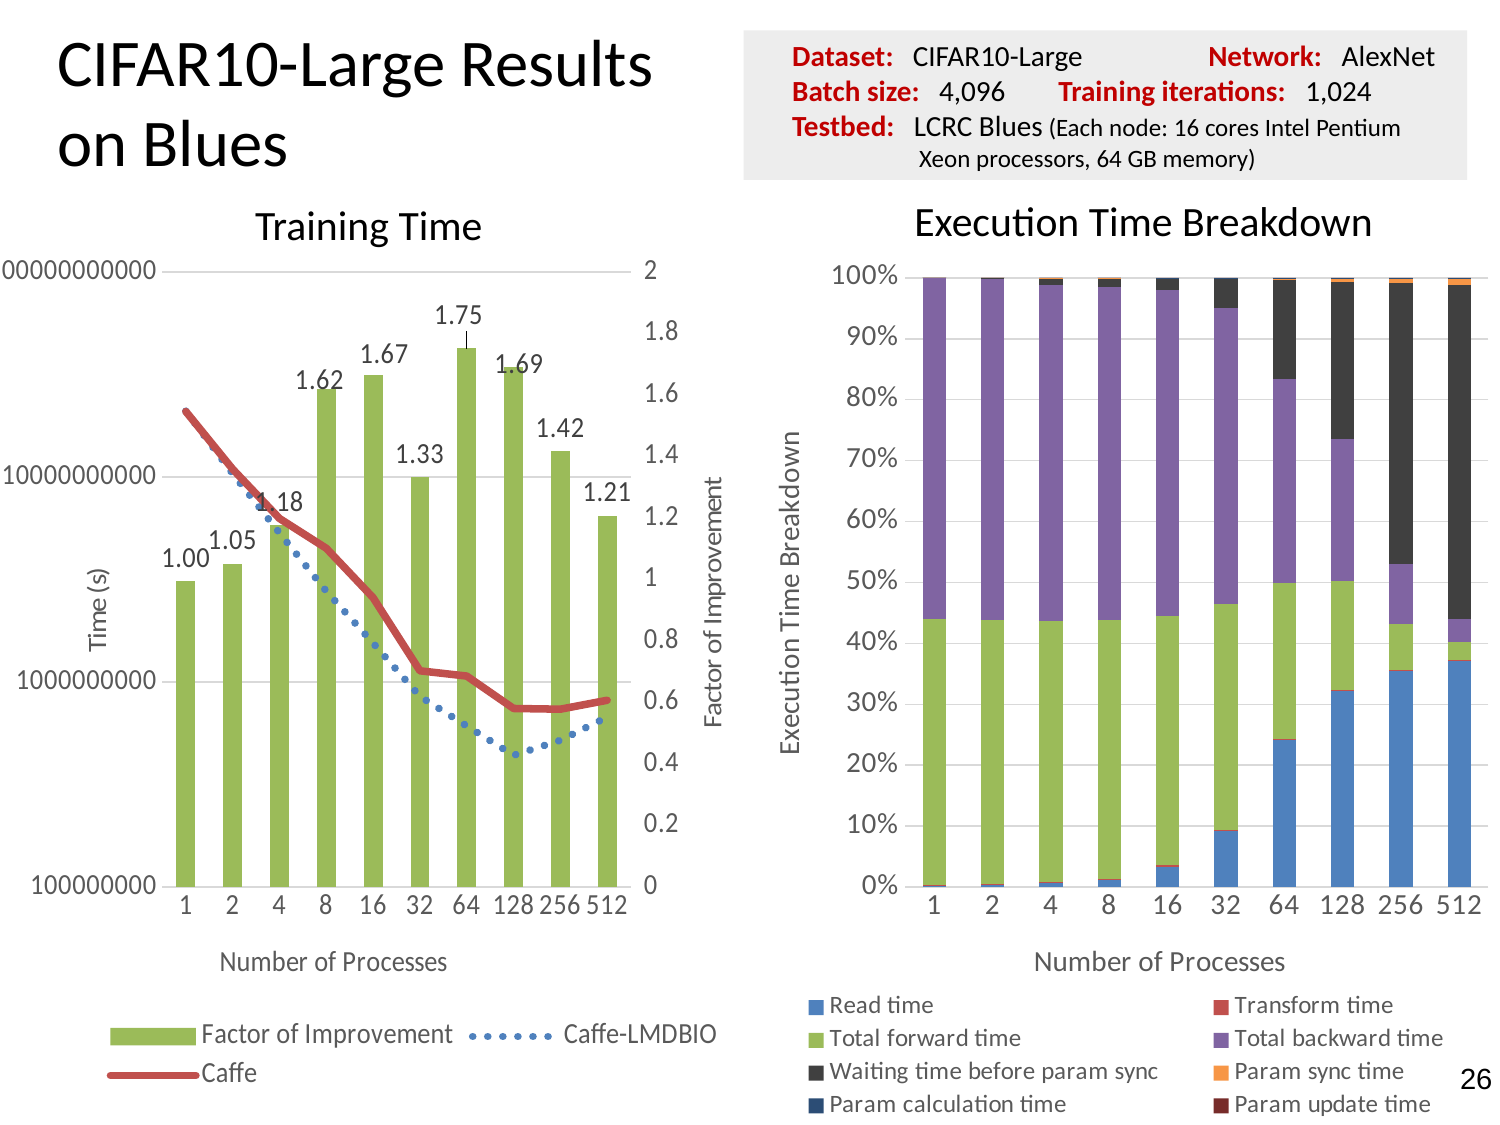

# CIFAR10-Large Results on Blues
Dataset:   CIFAR10-Large	Network:   AlexNet
Batch size:   4,096	Training iterations:   1,024
Testbed:   LCRC Blues (Each node: 16 cores Intel Pentium Xeon processors, 64 GB memory)
Execution Time Breakdown
Training Time

### Chart

| Category |  | Caffe-LMDBIO | Caffe |
|---|---|---|---|

### Chart

| Category | Read time | Transform time | Total forward time | Total backward time | Waiting time before param sync | Param sync time | Param calculation time | Param update time |
|---|---|---|---|---|---|---|---|---|
| 1.0 | 34957100.0 | 48302000.0 | 9146402900.0 | 11733100000.0 | 10238.7 | 178.333 | 152501.0 | 30910.7 |
| 2.0 | 31178600.0 | 23994600.0 | 4503311400.0 | 5821180000.0 | 17801600.0 | 558377.0 | 133717.0 | 30375.0 |
| 4.0 | 31830800.0 | 12251250.0 | 2289199200.0 | 2947540000.0 | 58160200.0 | 652961.0 | 155197.0 | 30442.5 |
| 8.0 | 32626100.0 | 6327570.0 | 1179963900.0 | 1516490000.0 | 40338500.0 | 736658.0 | 142014.0 | 31681.9 |
| 16.0 | 52253500.0 | 3318640.0 | 634218500.0 | 829189000.0 | 30004700.0 | 919634.0 | 205586.0 | 38660.7 |
| 32.0 | 78605000.0 | 1653080.0 | 314931000.0 | 413914125.0 | 40338000.0 | 1220830.0 | 206111.0 | 38777.4 |
| 64.0 | 147147875.0 | 828919.0 | 156796125.0 | 204940000.0 | 99194000.0 | 1771490.0 | 214975.0 | 38876.6 |
| 128.0 | 141538000.0 | 418063.0 | 79079000.0 | 101844000.0 | 113440000.0 | 2589685.0 | 227323.0 | 39706.1 |
| 256.0 | 184768000.0 | 216926.0 | 39848000.0 | 50583100.0 | 239825000.0 | 4431030.0 | 264676.0 | 40645.9 |
| 512.0 | 251230000.0 | 114034.0 | 20204000.0 | 25558650.0 | 370165500.0 | 7146885.0 | 269604.0 | 40890.5 |
26